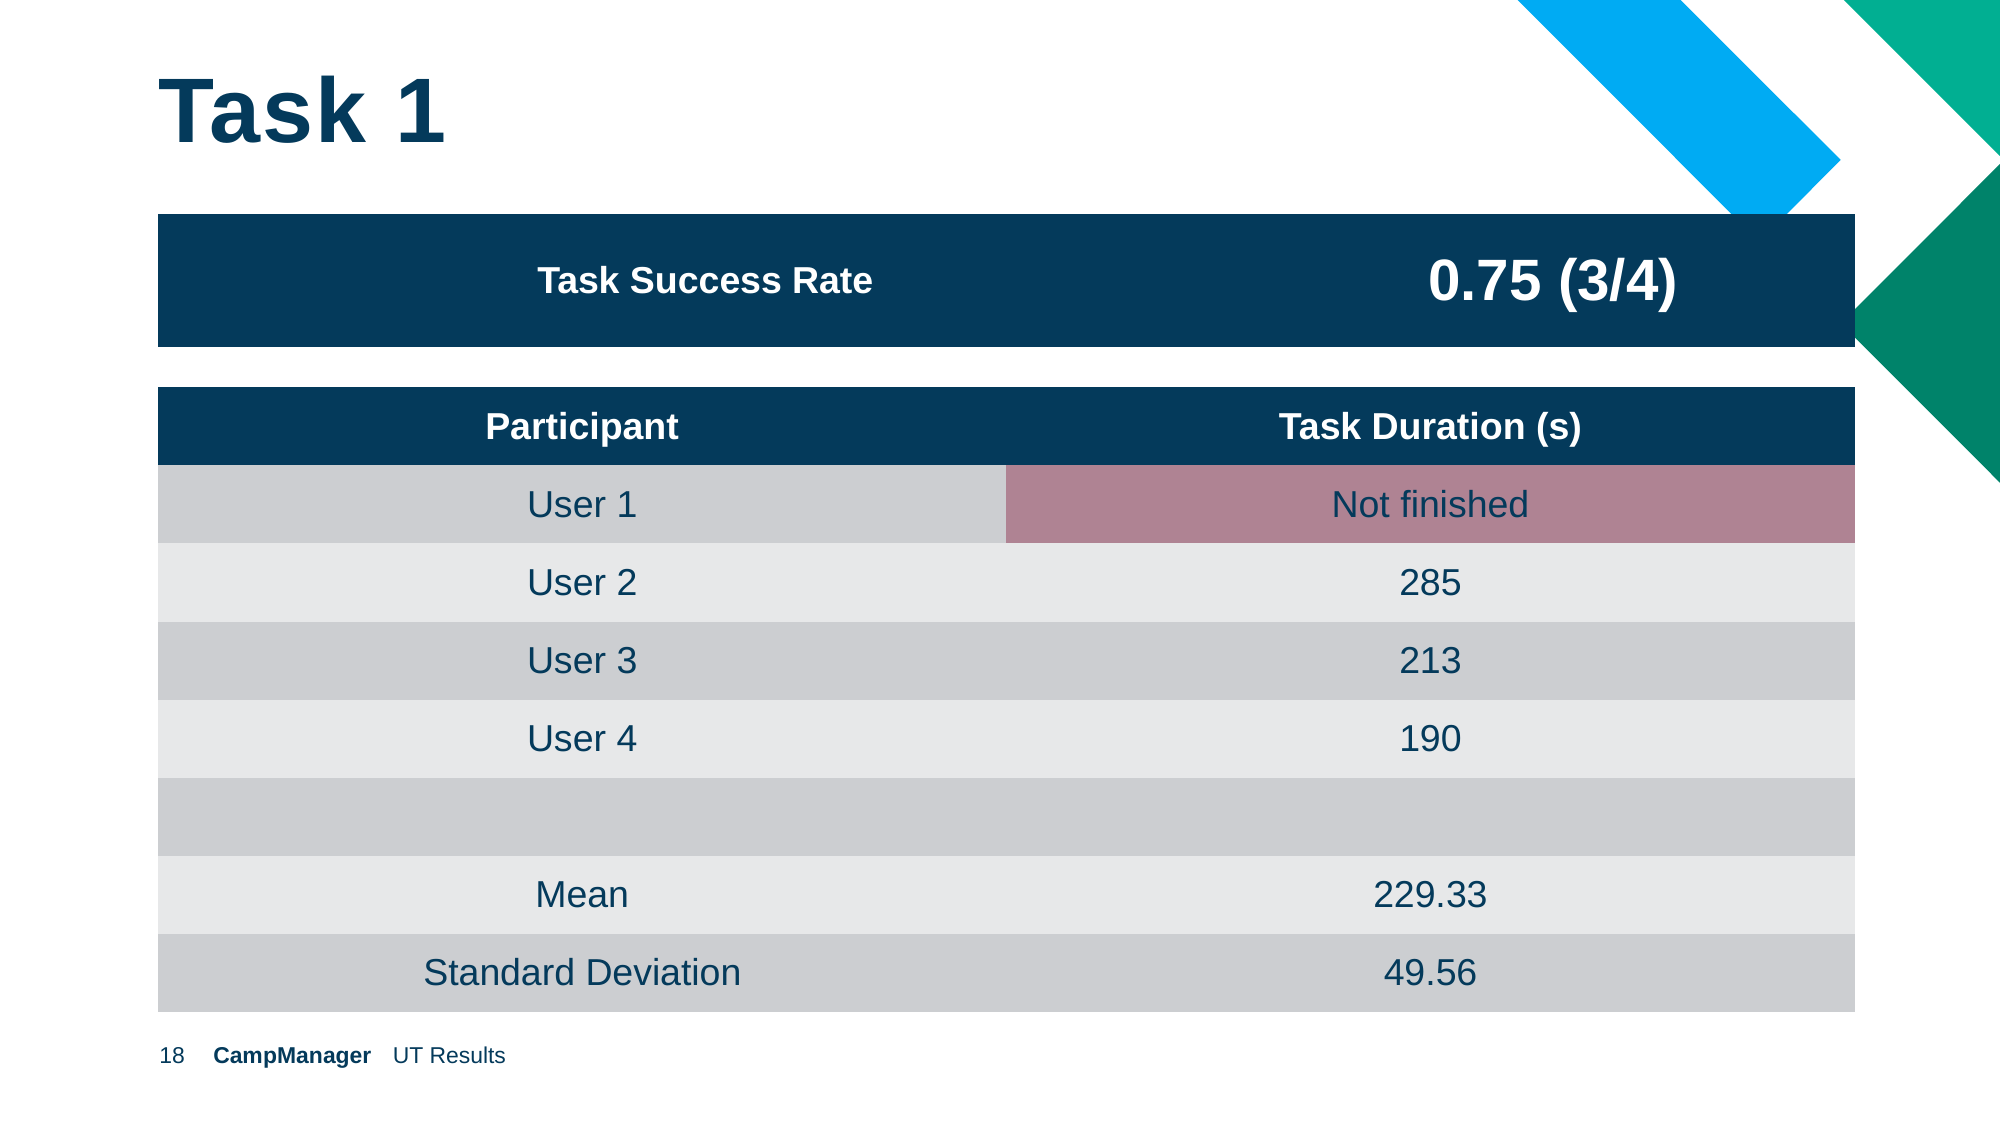

# Task 1
| Task Success Rate | 0.75 (3/4) |
| --- | --- |
| Participant | Task Duration (s) |
| --- | --- |
| User 1 | Not finished |
| User 2 | 285 |
| User 3 | 213 |
| User 4 | 190 |
|  |  |
| Mean | 229.33 |
| Standard Deviation | 49.56 |